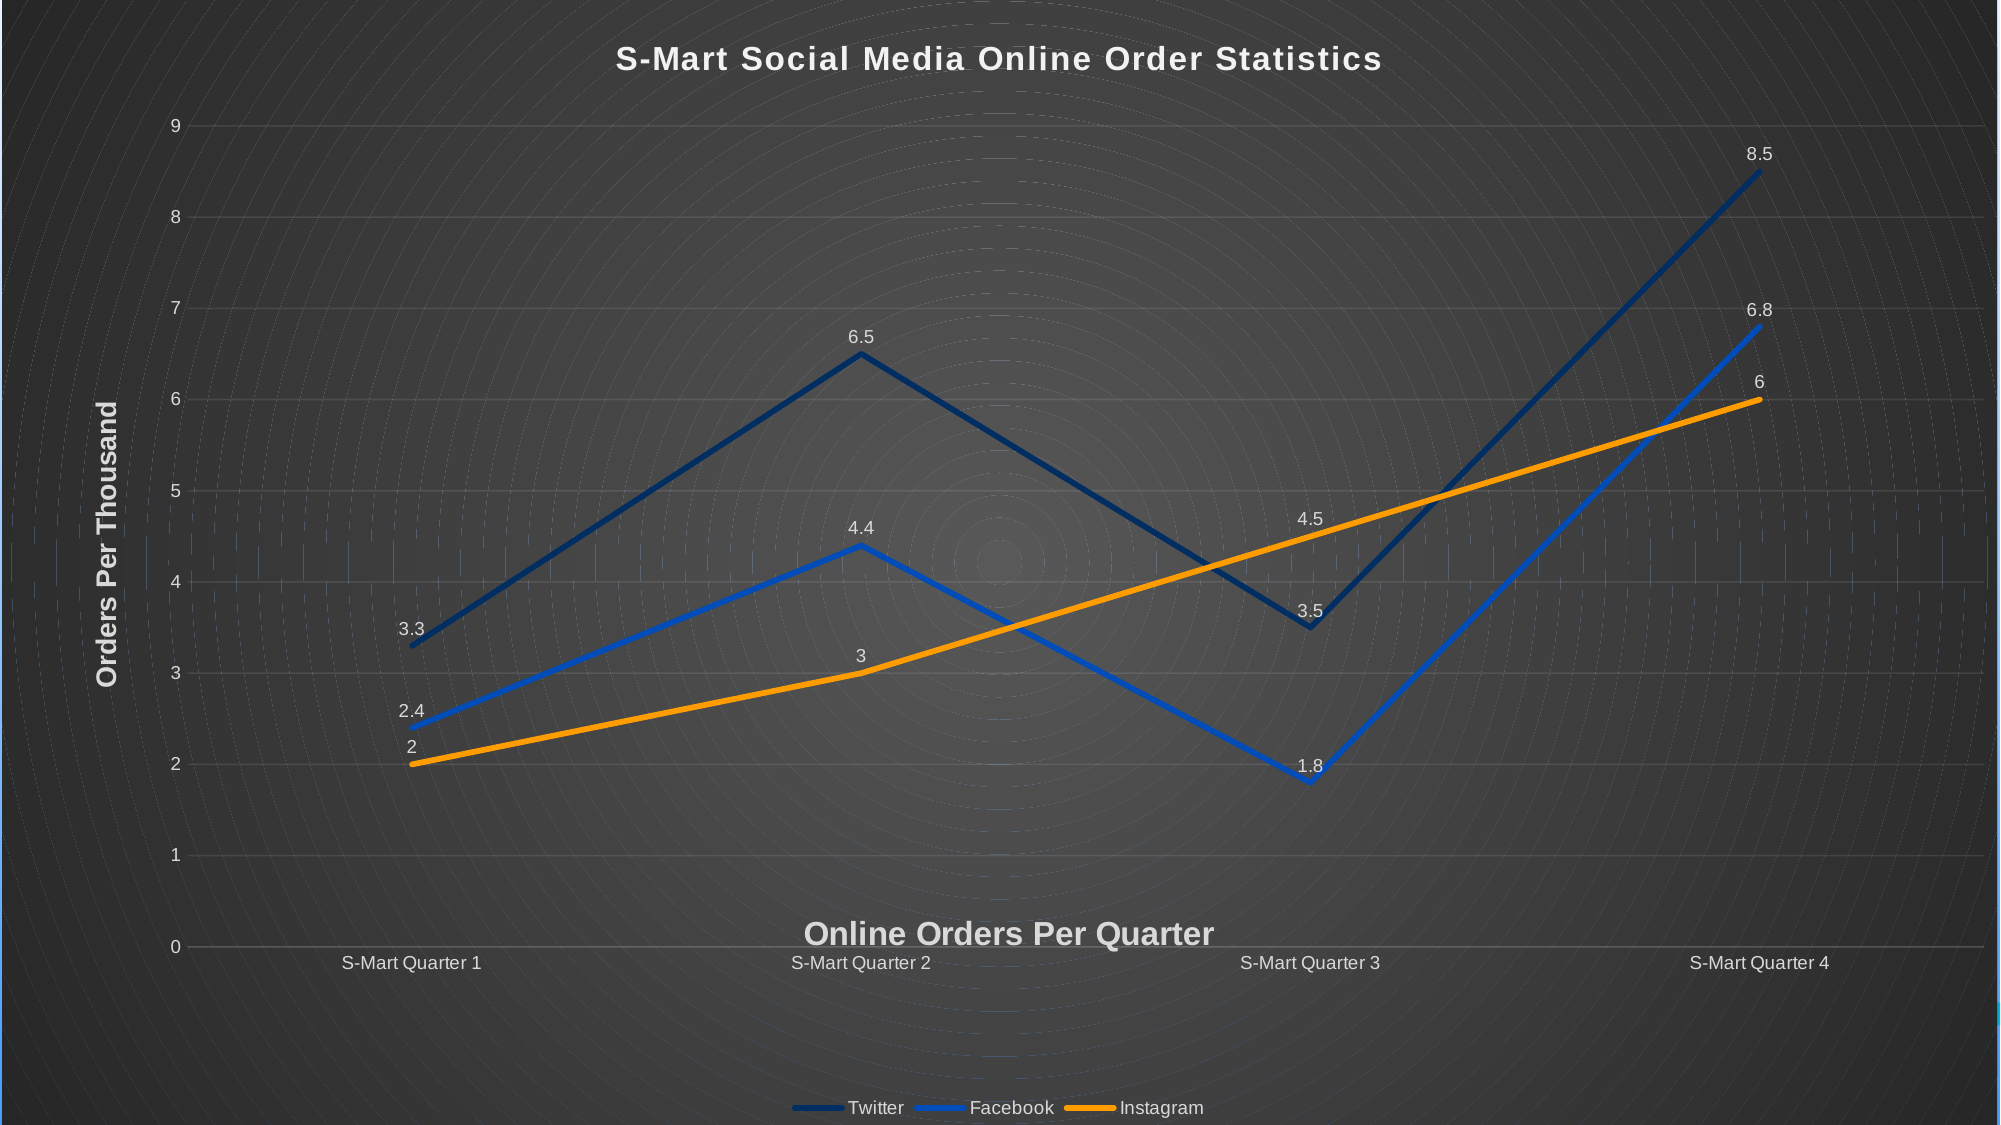

### Chart: S-Mart Social Media Online Order Statistics

| Category | Twitter | Facebook | Instagram |
|---|---|---|---|
| S-Mart Quarter 1 | 3.3 | 2.4 | 2.0 |
| S-Mart Quarter 2 | 6.5 | 4.4 | 3.0 |
| S-Mart Quarter 3 | 3.5 | 1.8 | 4.5 |
| S-Mart Quarter 4 | 8.5 | 6.8 | 6.0 |
20